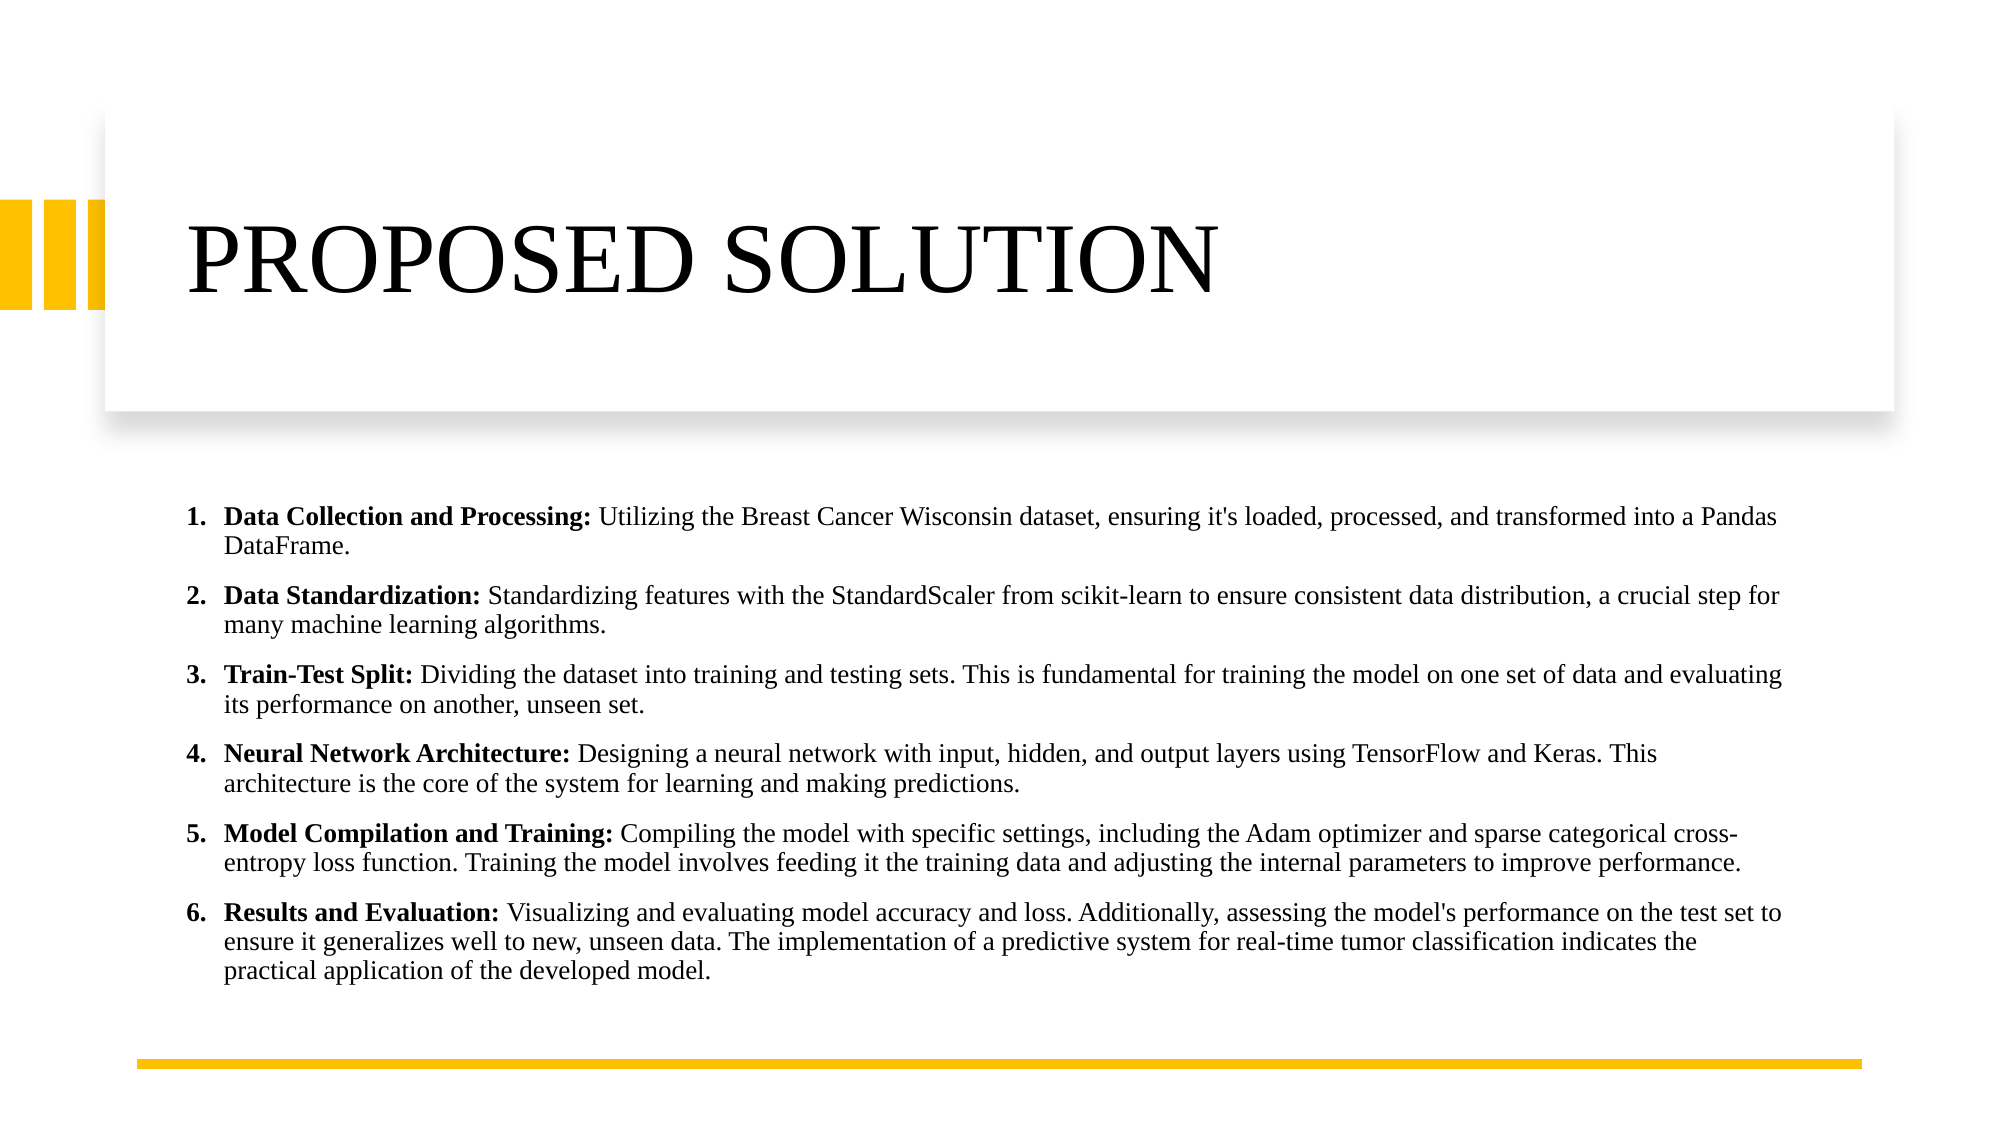

# PROPOSED SOLUTION

Data Collection and Processing: Utilizing the Breast Cancer Wisconsin dataset, ensuring it's loaded, processed, and transformed into a Pandas DataFrame.
Data Standardization: Standardizing features with the StandardScaler from scikit-learn to ensure consistent data distribution, a crucial step for many machine learning algorithms.
Train-Test Split: Dividing the dataset into training and testing sets. This is fundamental for training the model on one set of data and evaluating its performance on another, unseen set.
Neural Network Architecture: Designing a neural network with input, hidden, and output layers using TensorFlow and Keras. This architecture is the core of the system for learning and making predictions.
Model Compilation and Training: Compiling the model with specific settings, including the Adam optimizer and sparse categorical cross-entropy loss function. Training the model involves feeding it the training data and adjusting the internal parameters to improve performance.
Results and Evaluation: Visualizing and evaluating model accuracy and loss. Additionally, assessing the model's performance on the test set to ensure it generalizes well to new, unseen data. The implementation of a predictive system for real-time tumor classification indicates the practical application of the developed model.